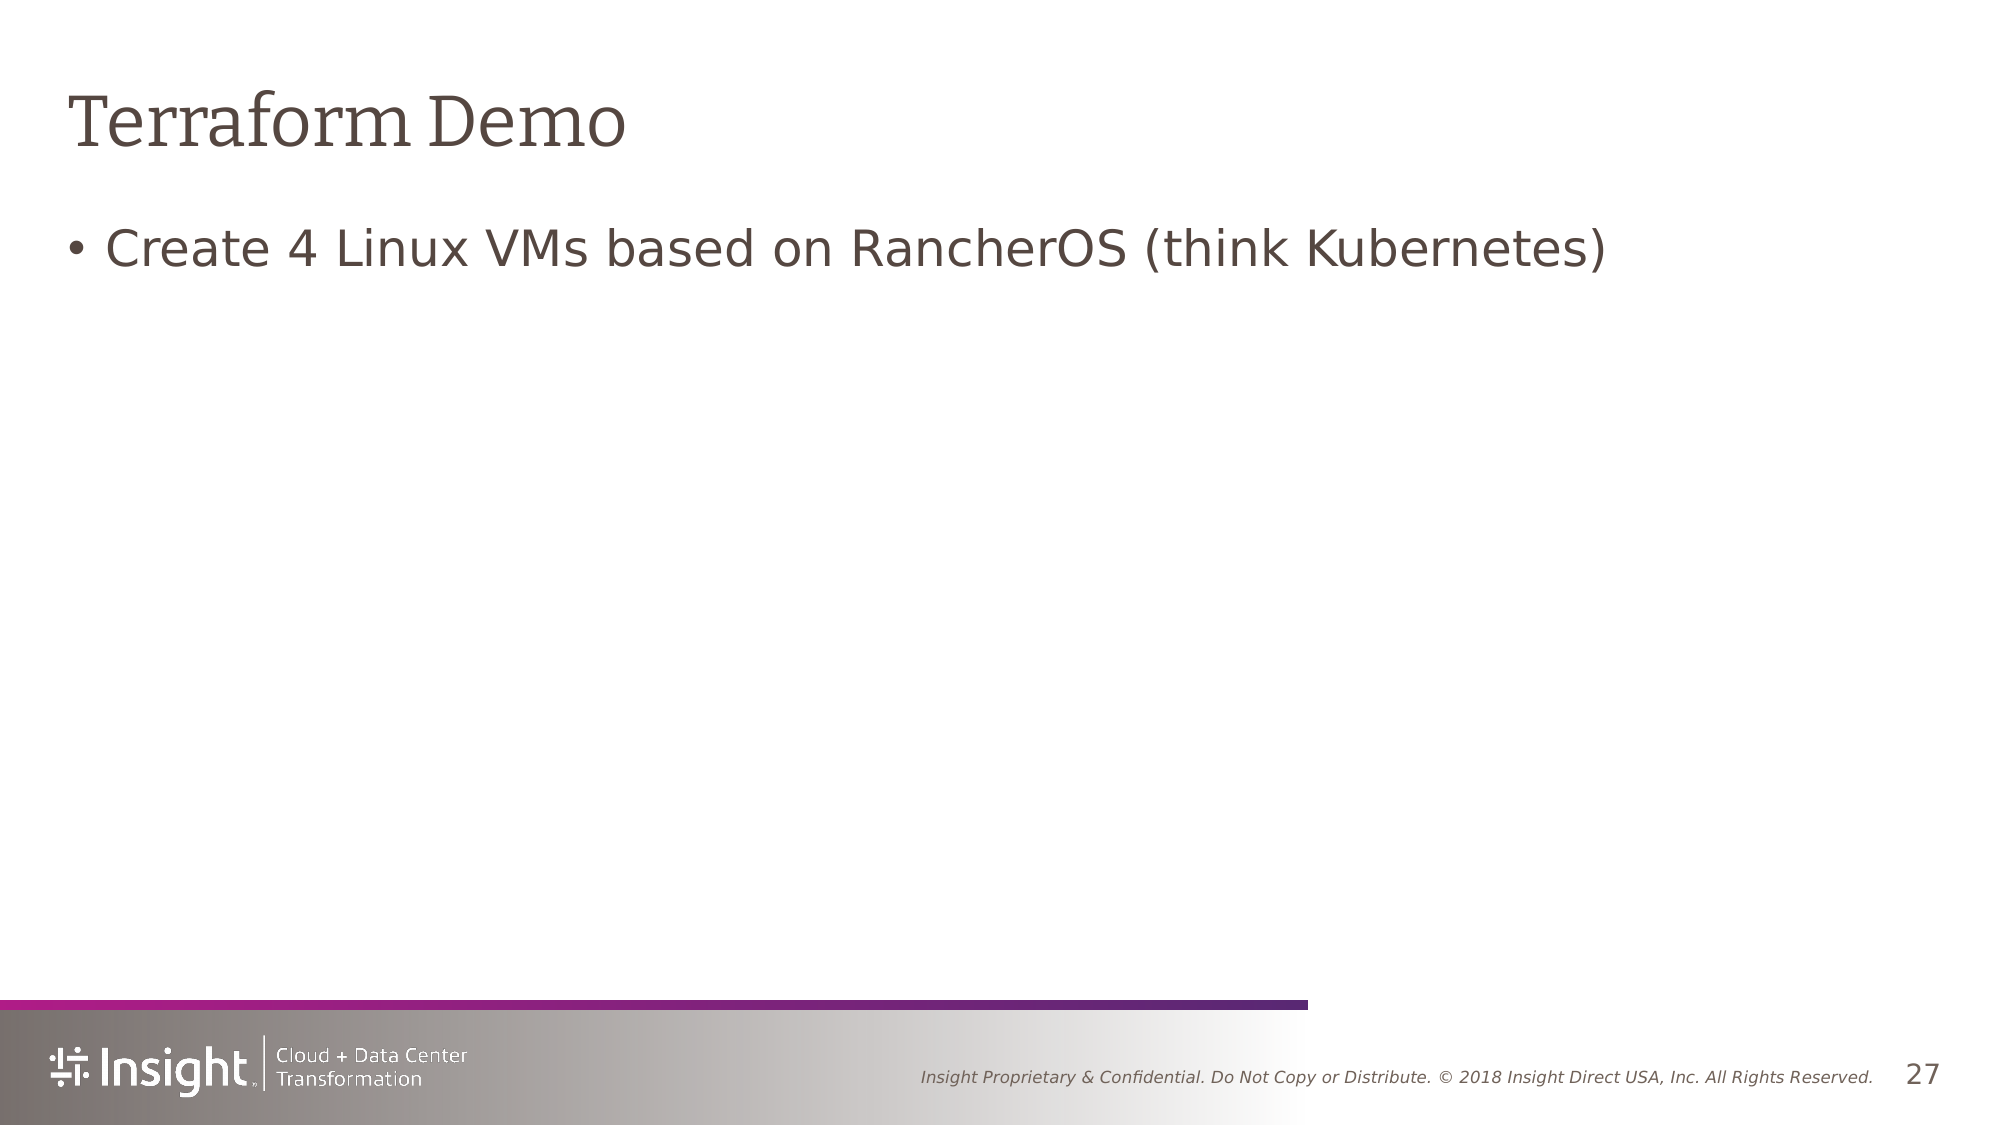

# Terraform Demo
Create 4 Linux VMs based on RancherOS (think Kubernetes)